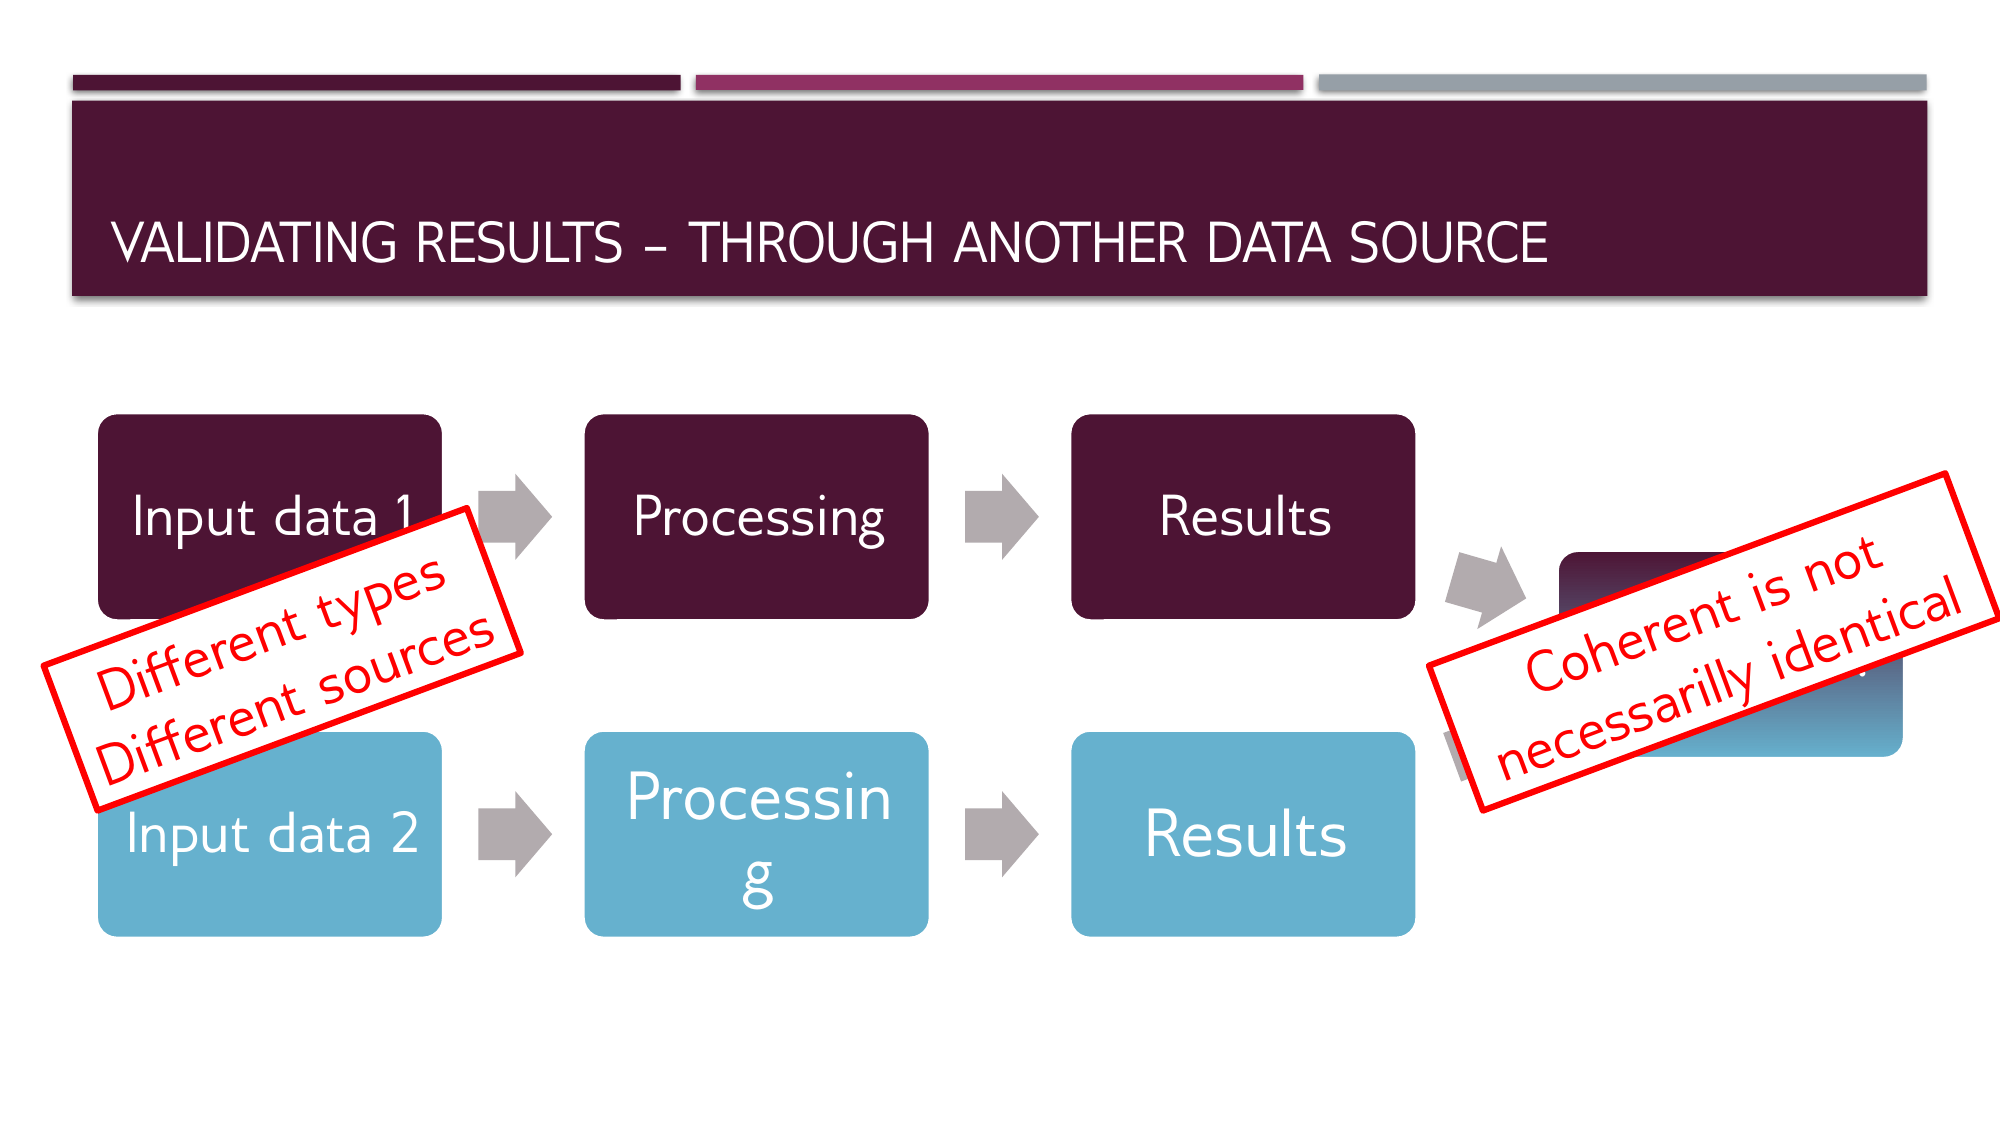

# Validating results – through another data source
Input data 1

Processing

Results

Comparison
Input data 2

Processing

Results

Coherent?
Coherent is not necessarilly identical
Different types
Different sources